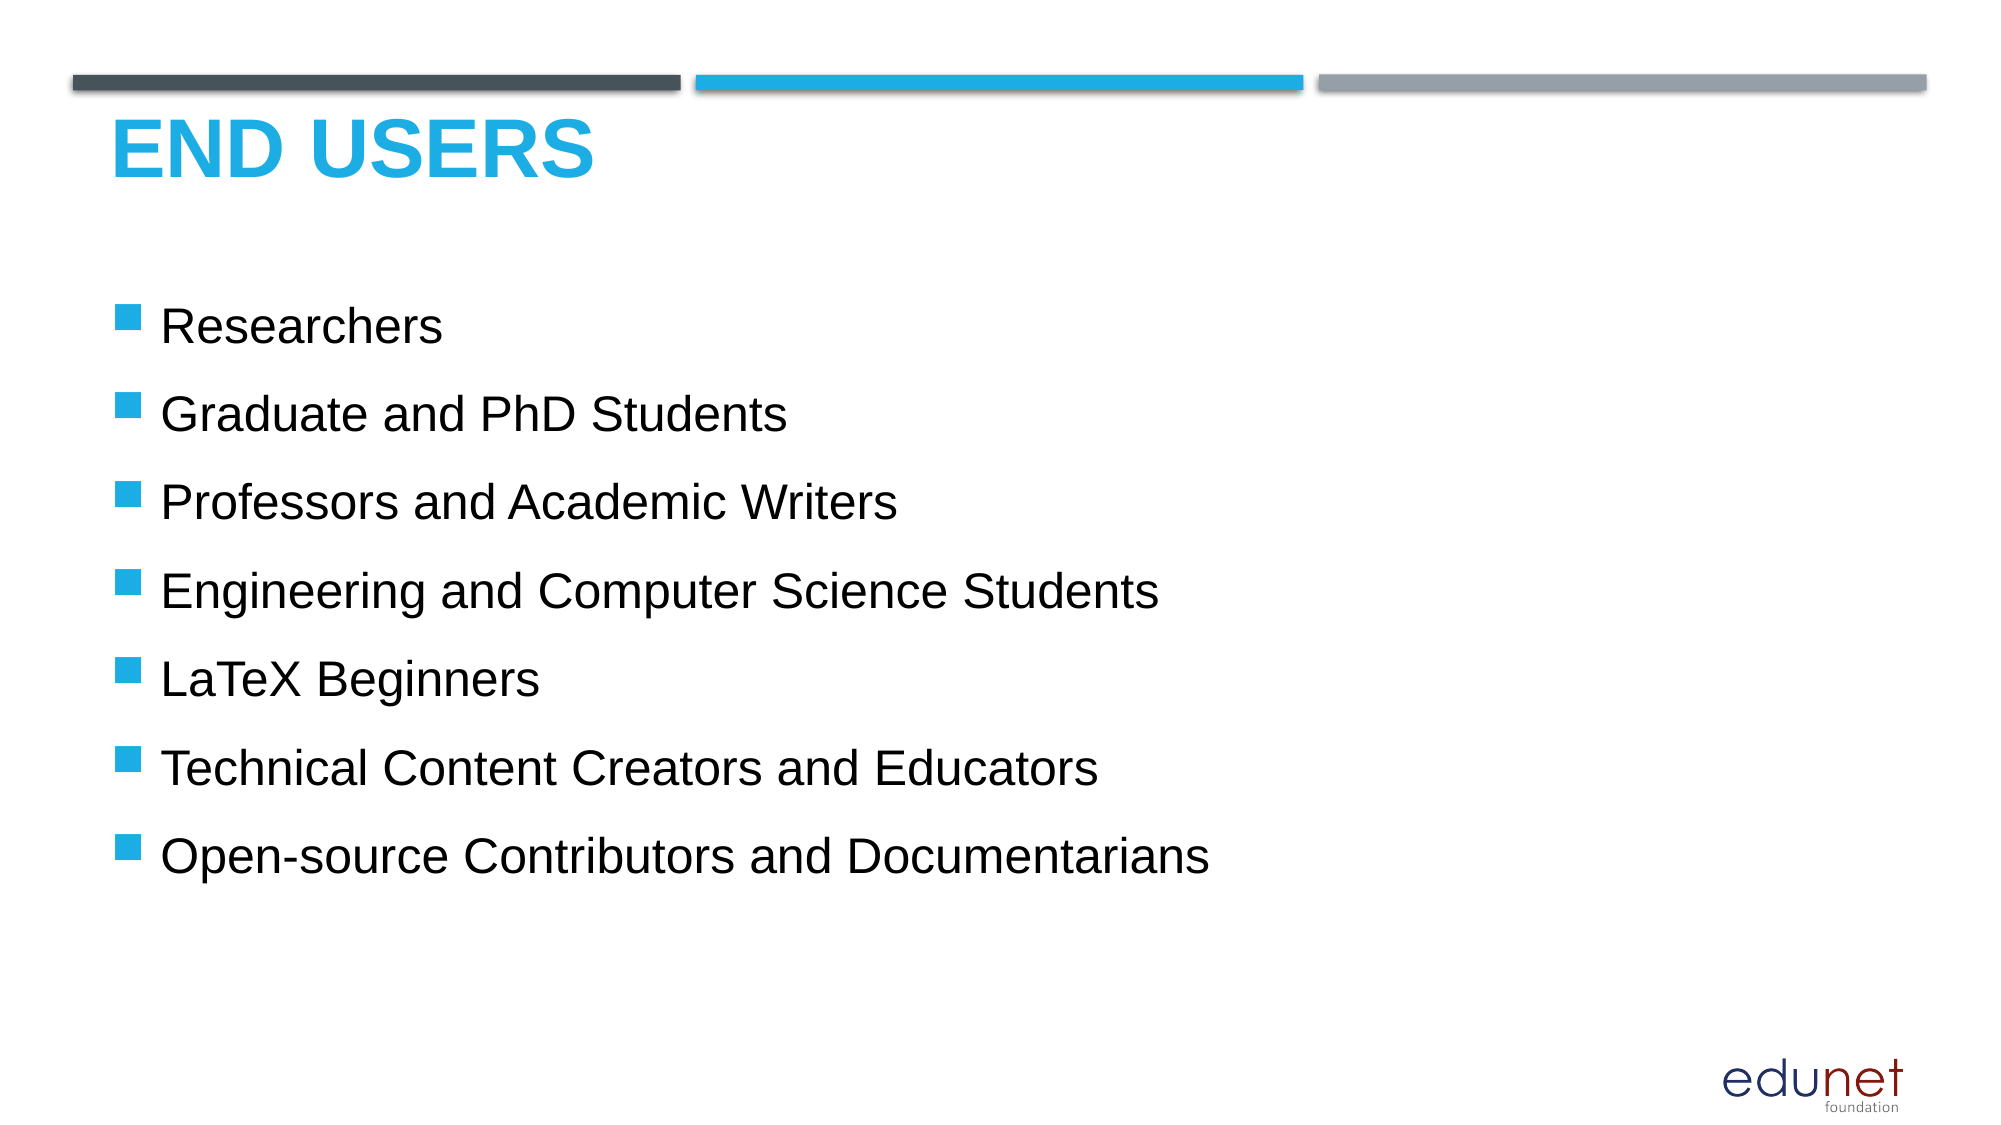

# End users
Researchers
Graduate and PhD Students
Professors and Academic Writers
Engineering and Computer Science Students
LaTeX Beginners
Technical Content Creators and Educators
Open-source Contributors and Documentarians